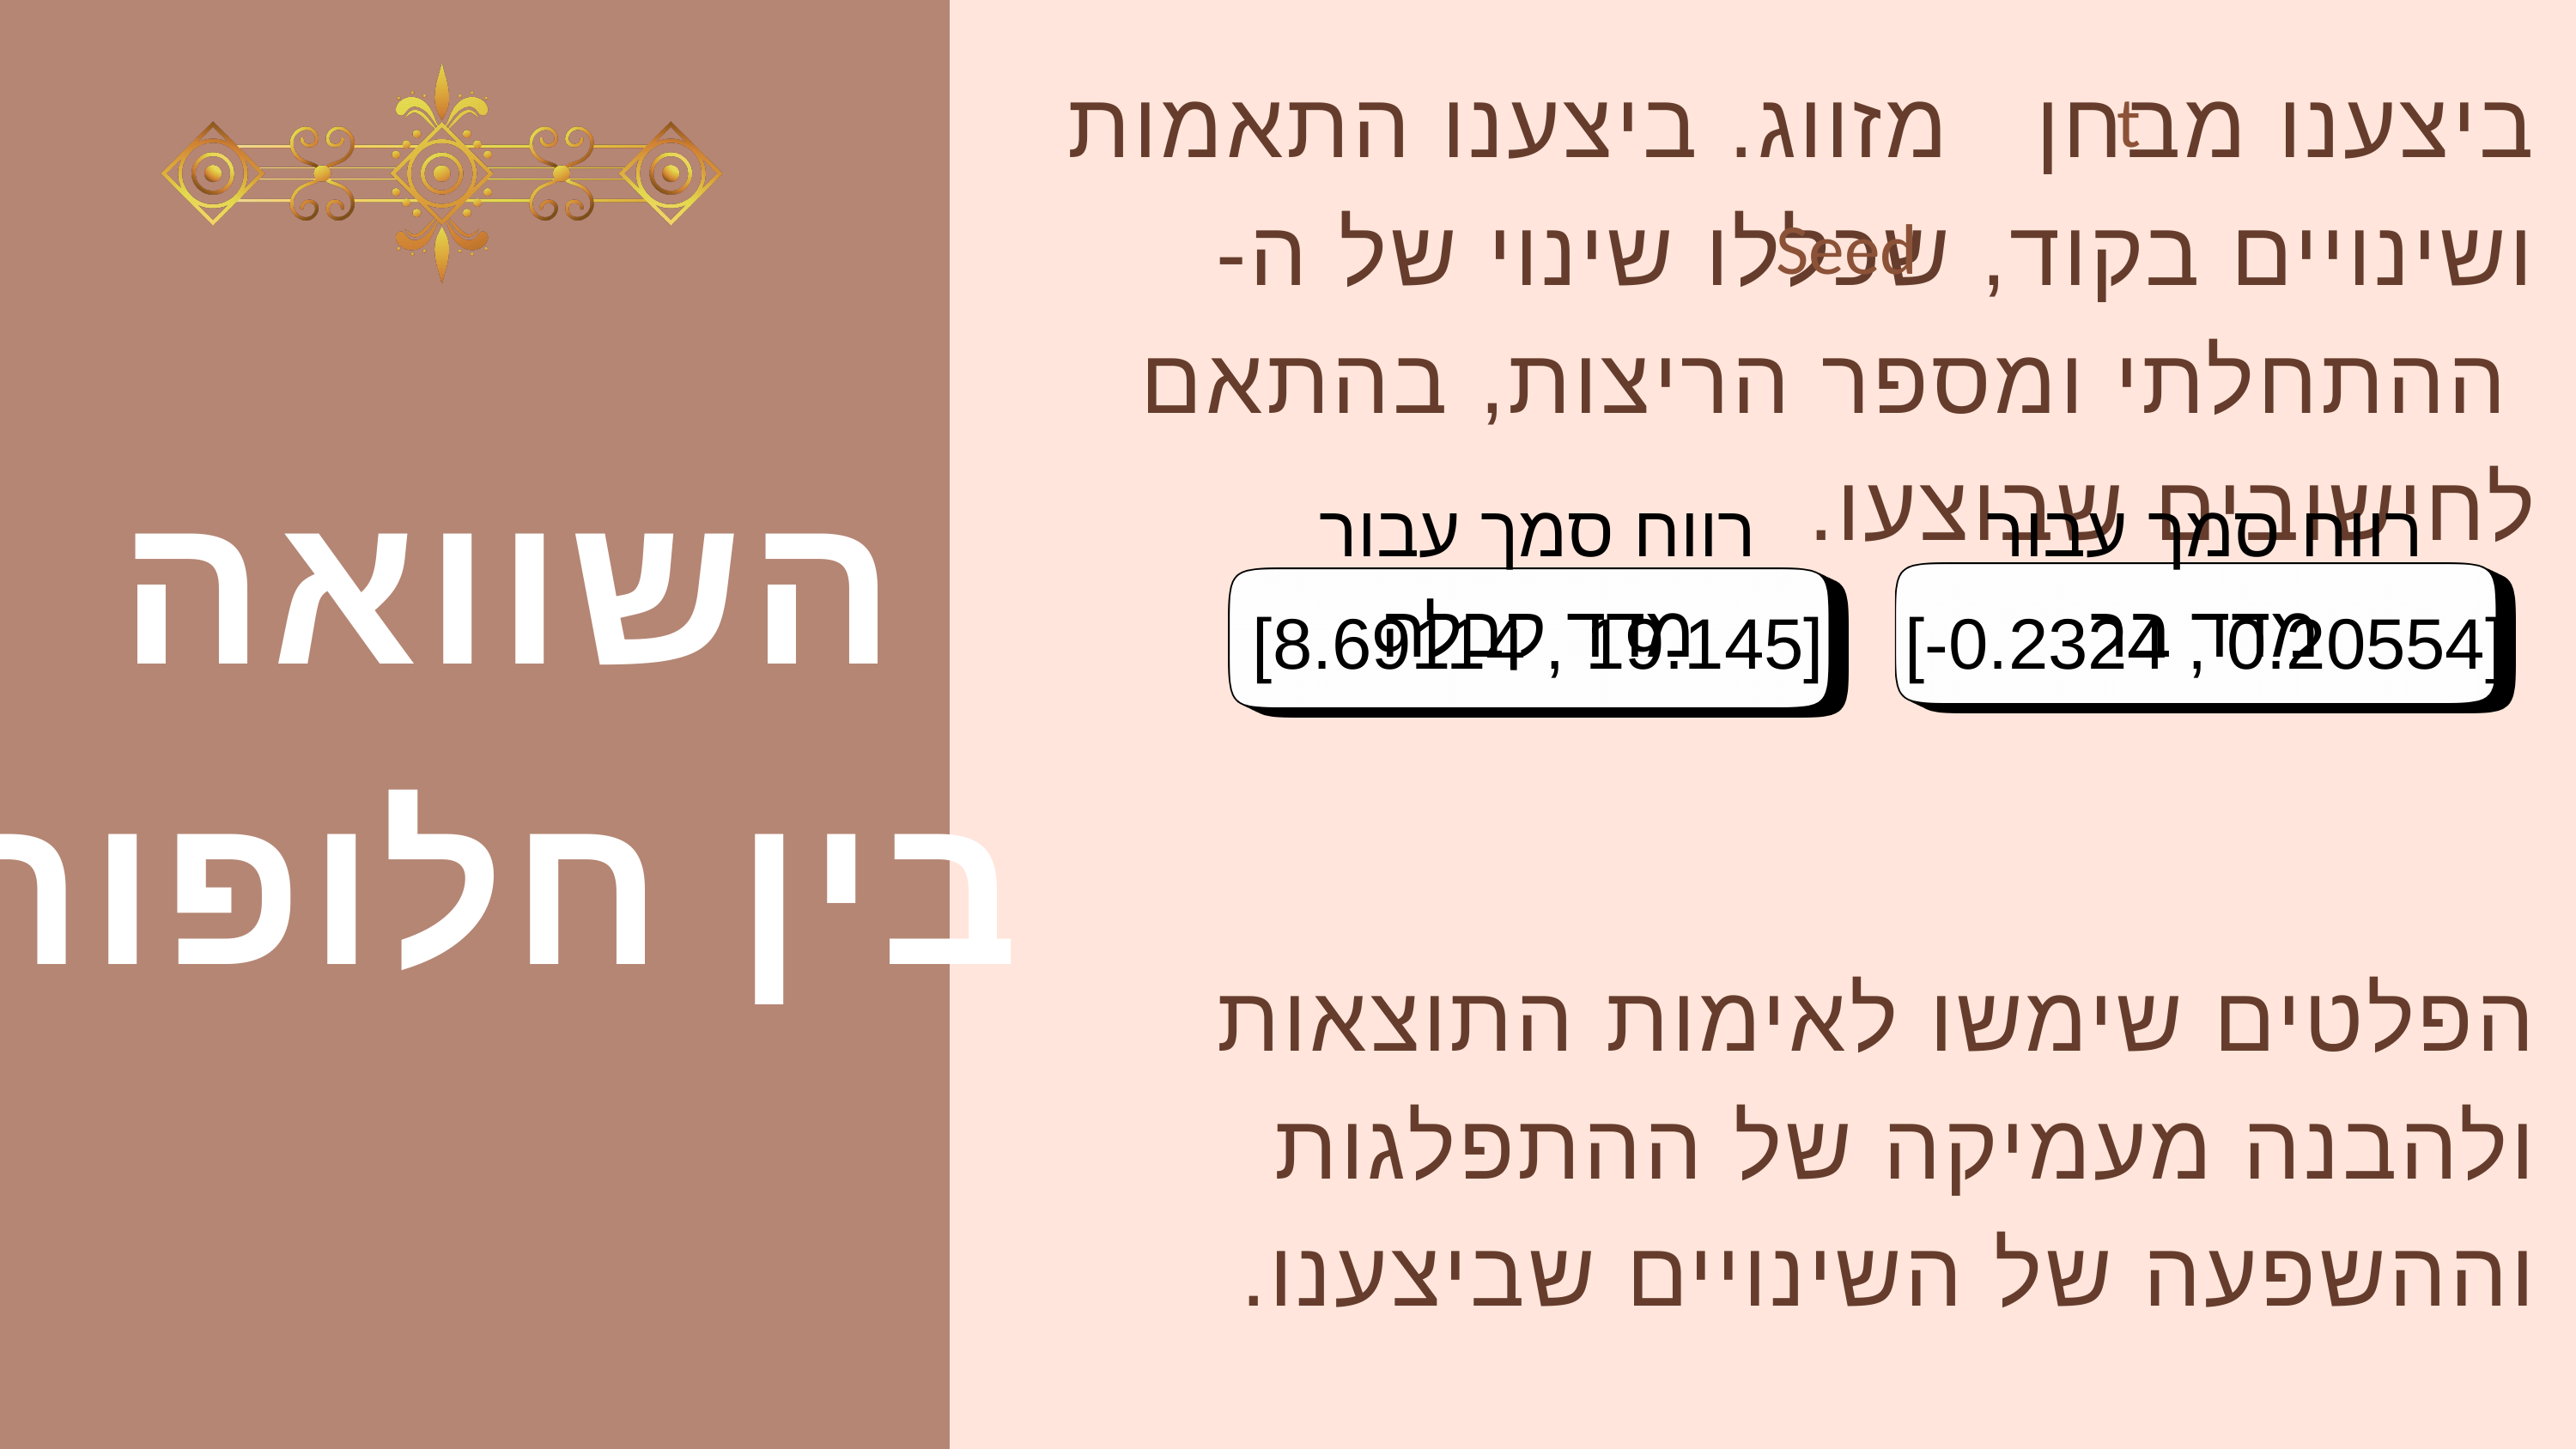

ביצענו מבחן   מזווג. ביצענו התאמות ושינויים בקוד, שכללו שינוי של ה-           ההתחלתי ומספר הריצות, בהתאם לחישובים שבוצעו.

הפלטים שימשו לאימות התוצאות ולהבנה מעמיקה של ההתפלגות וההשפעה של השינויים שביצענו.

מדד הכנסות מהבר ----> אין לדעת
מדד זמן המתנה בתור לקבלה ----> השתפר

t
Seed
השוואה
בין חלופות
רווח סמך עבור מדד קבלה
רווח סמך עבור מדד בר

[8.69114 , 19.145]
[-0.2324 , 0.20554]